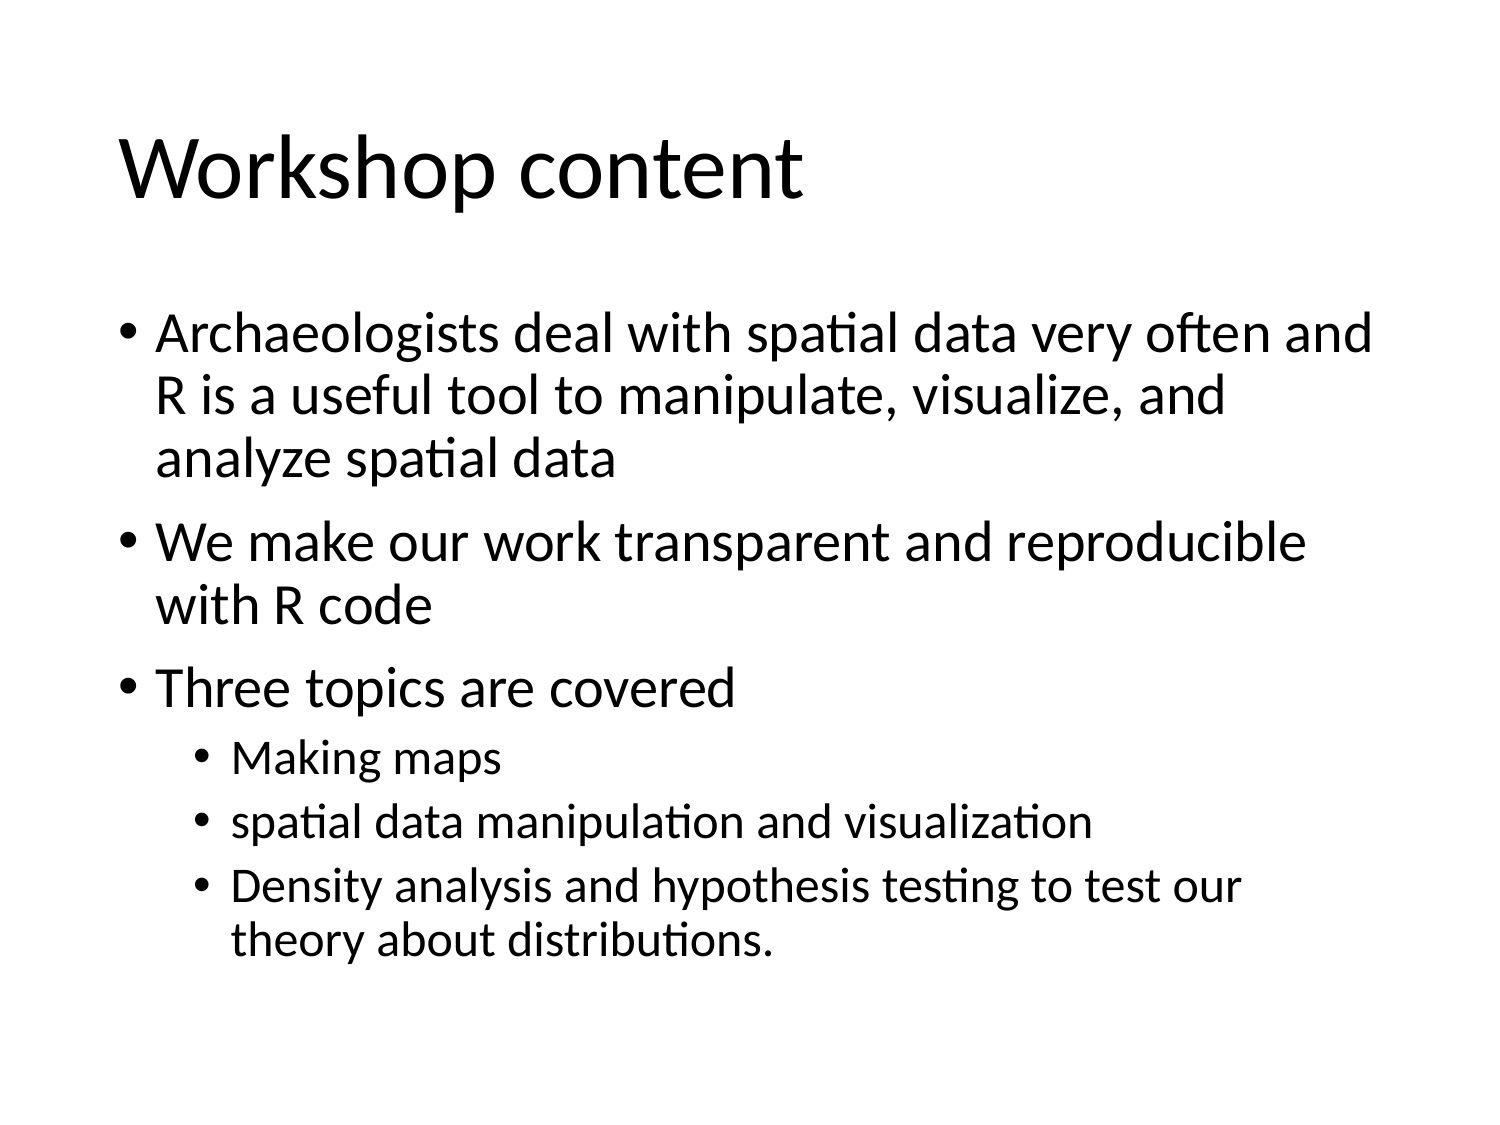

# Workshop content
Archaeologists deal with spatial data very often and R is a useful tool to manipulate, visualize, and analyze spatial data
We make our work transparent and reproducible with R code
Three topics are covered
Making maps
spatial data manipulation and visualization
Density analysis and hypothesis testing to test our theory about distributions.